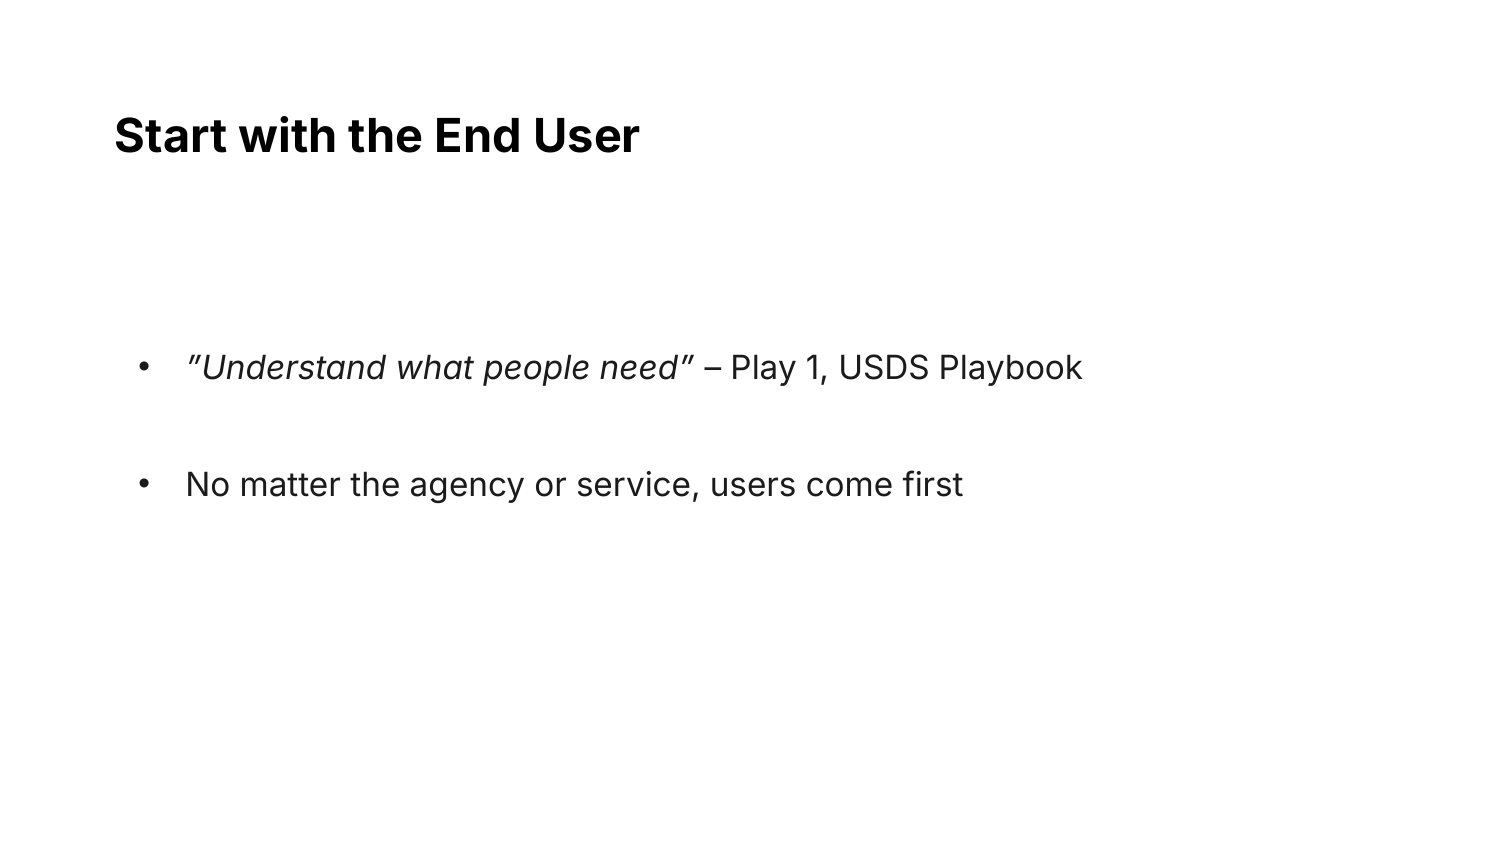

Start with the End User
”Understand what people need” – Play 1, USDS Playbook

No matter the agency or service, users come first